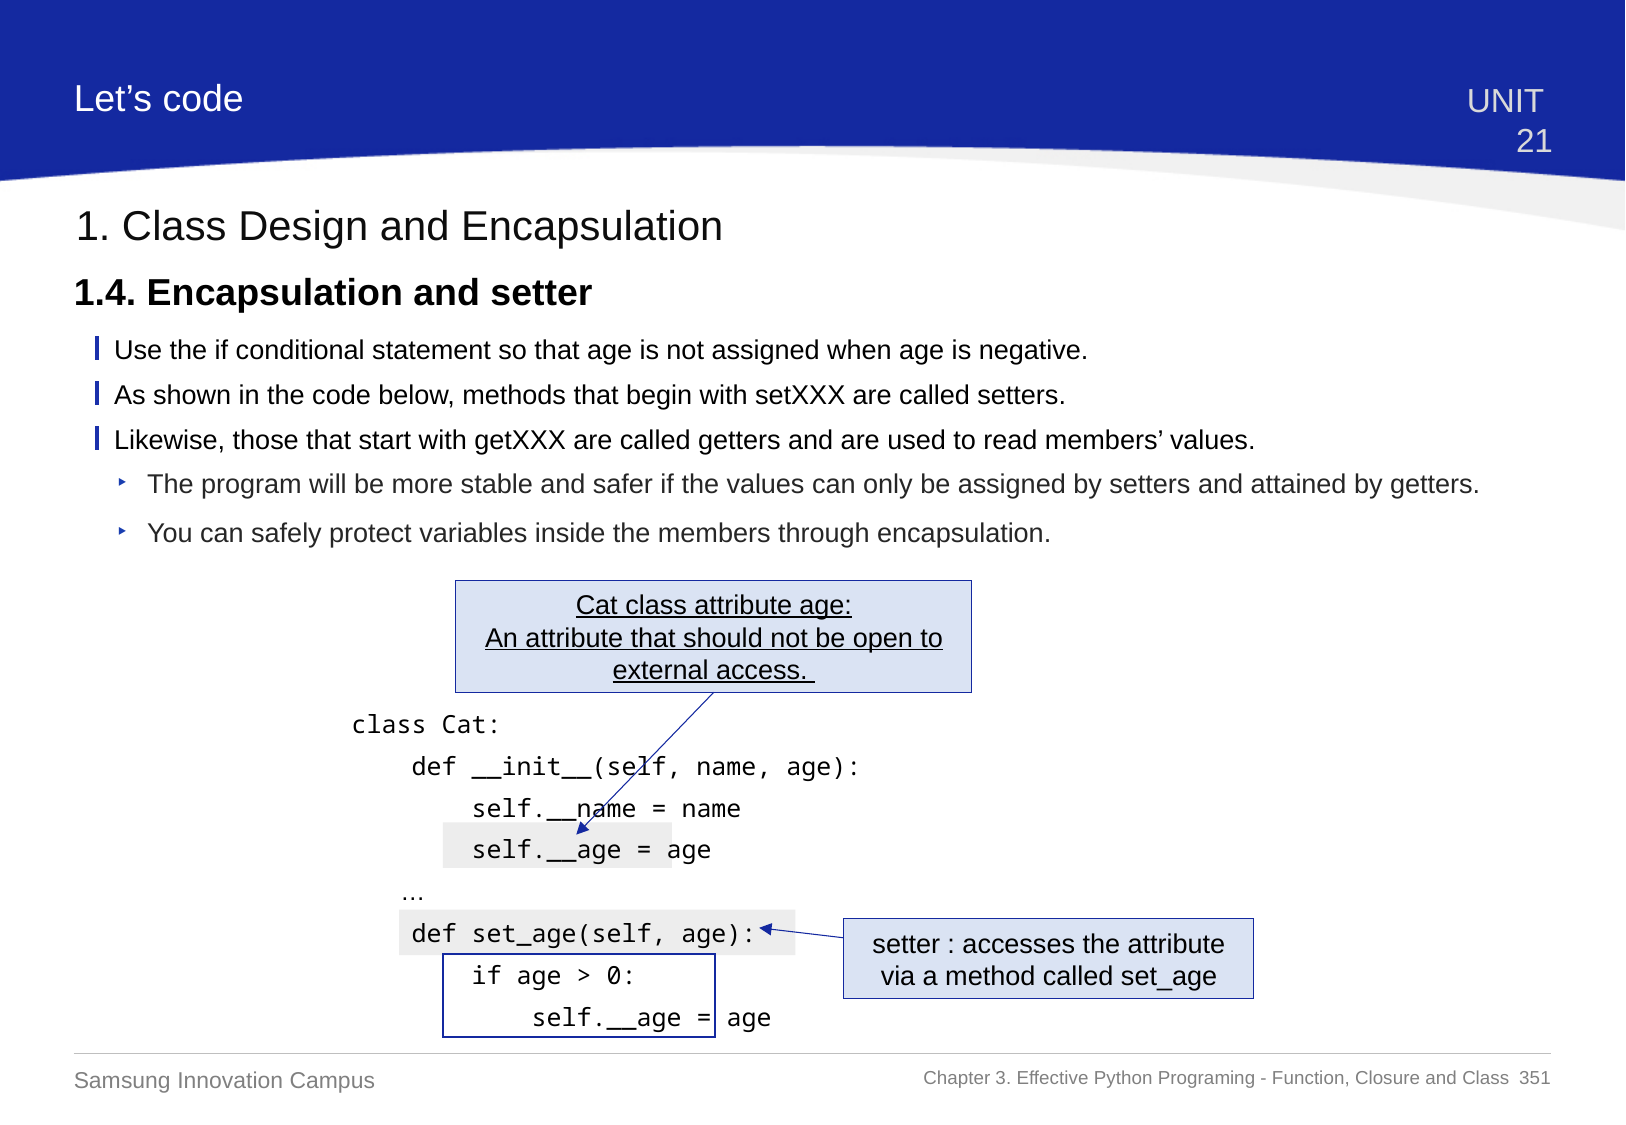

Let’s code
UNIT  21
1. Class Design and Encapsulation
1.4. Encapsulation and setter
Use the if conditional statement so that age is not assigned when age is negative.
As shown in the code below, methods that begin with setXXX are called setters.
Likewise, those that start with getXXX are called getters and are used to read members’ values.
The program will be more stable and safer if the values can only be assigned by setters and attained by getters.
You can safely protect variables inside the members through encapsulation.
Cat class attribute age:
An attribute that should not be open to external access.
class Cat:
    def __init__(self, name, age):
        self.__name = name
        self.__age = age
       …
    def set_age(self, age):
        if age > 0:
            self.__age = age

setter : accesses the attribute via a method called set_age